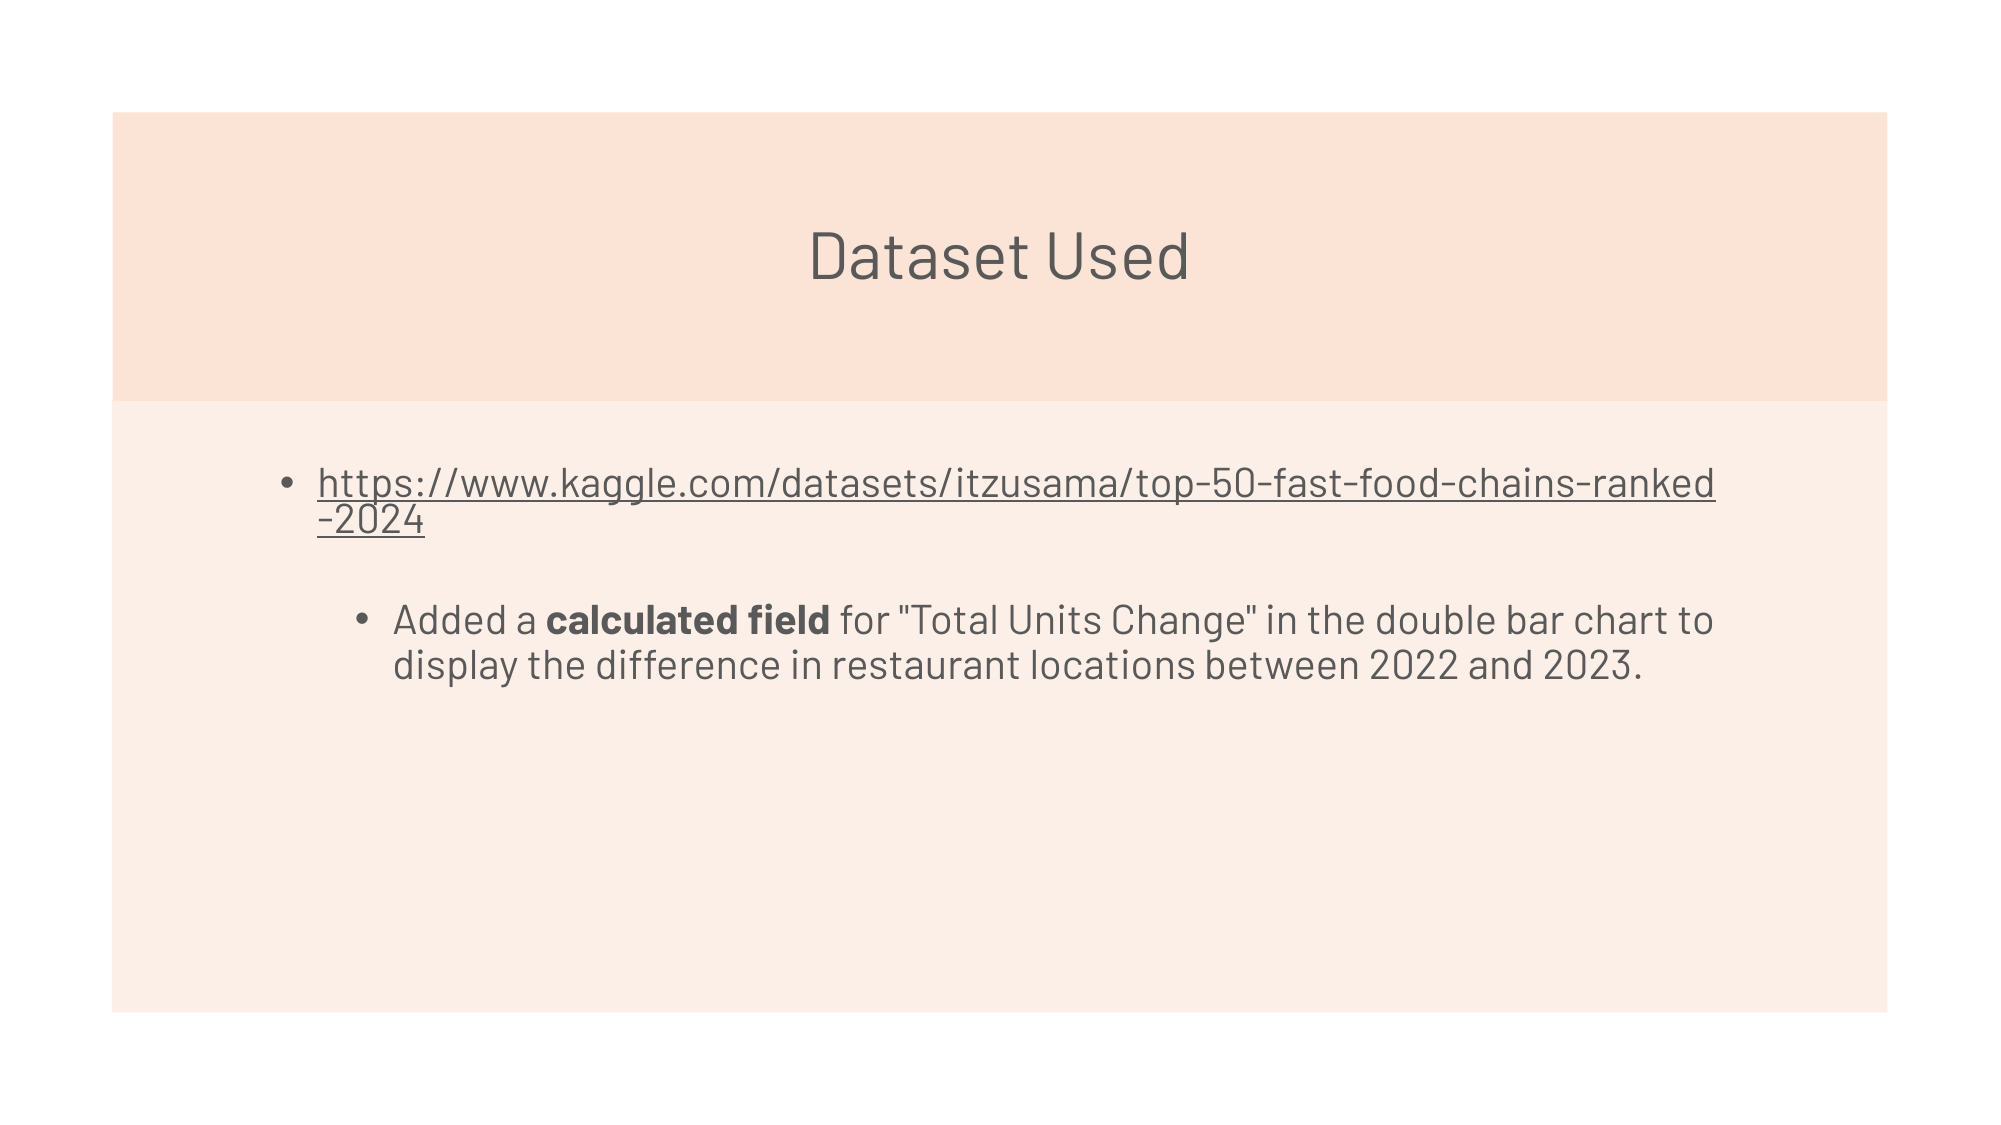

# Dataset Used

https://www.kaggle.com/datasets/itzusama/top-50-fast-food-chains-ranked-2024
Added a calculated field for "Total Units Change" in the double bar chart to display the difference in restaurant locations between 2022 and 2023.